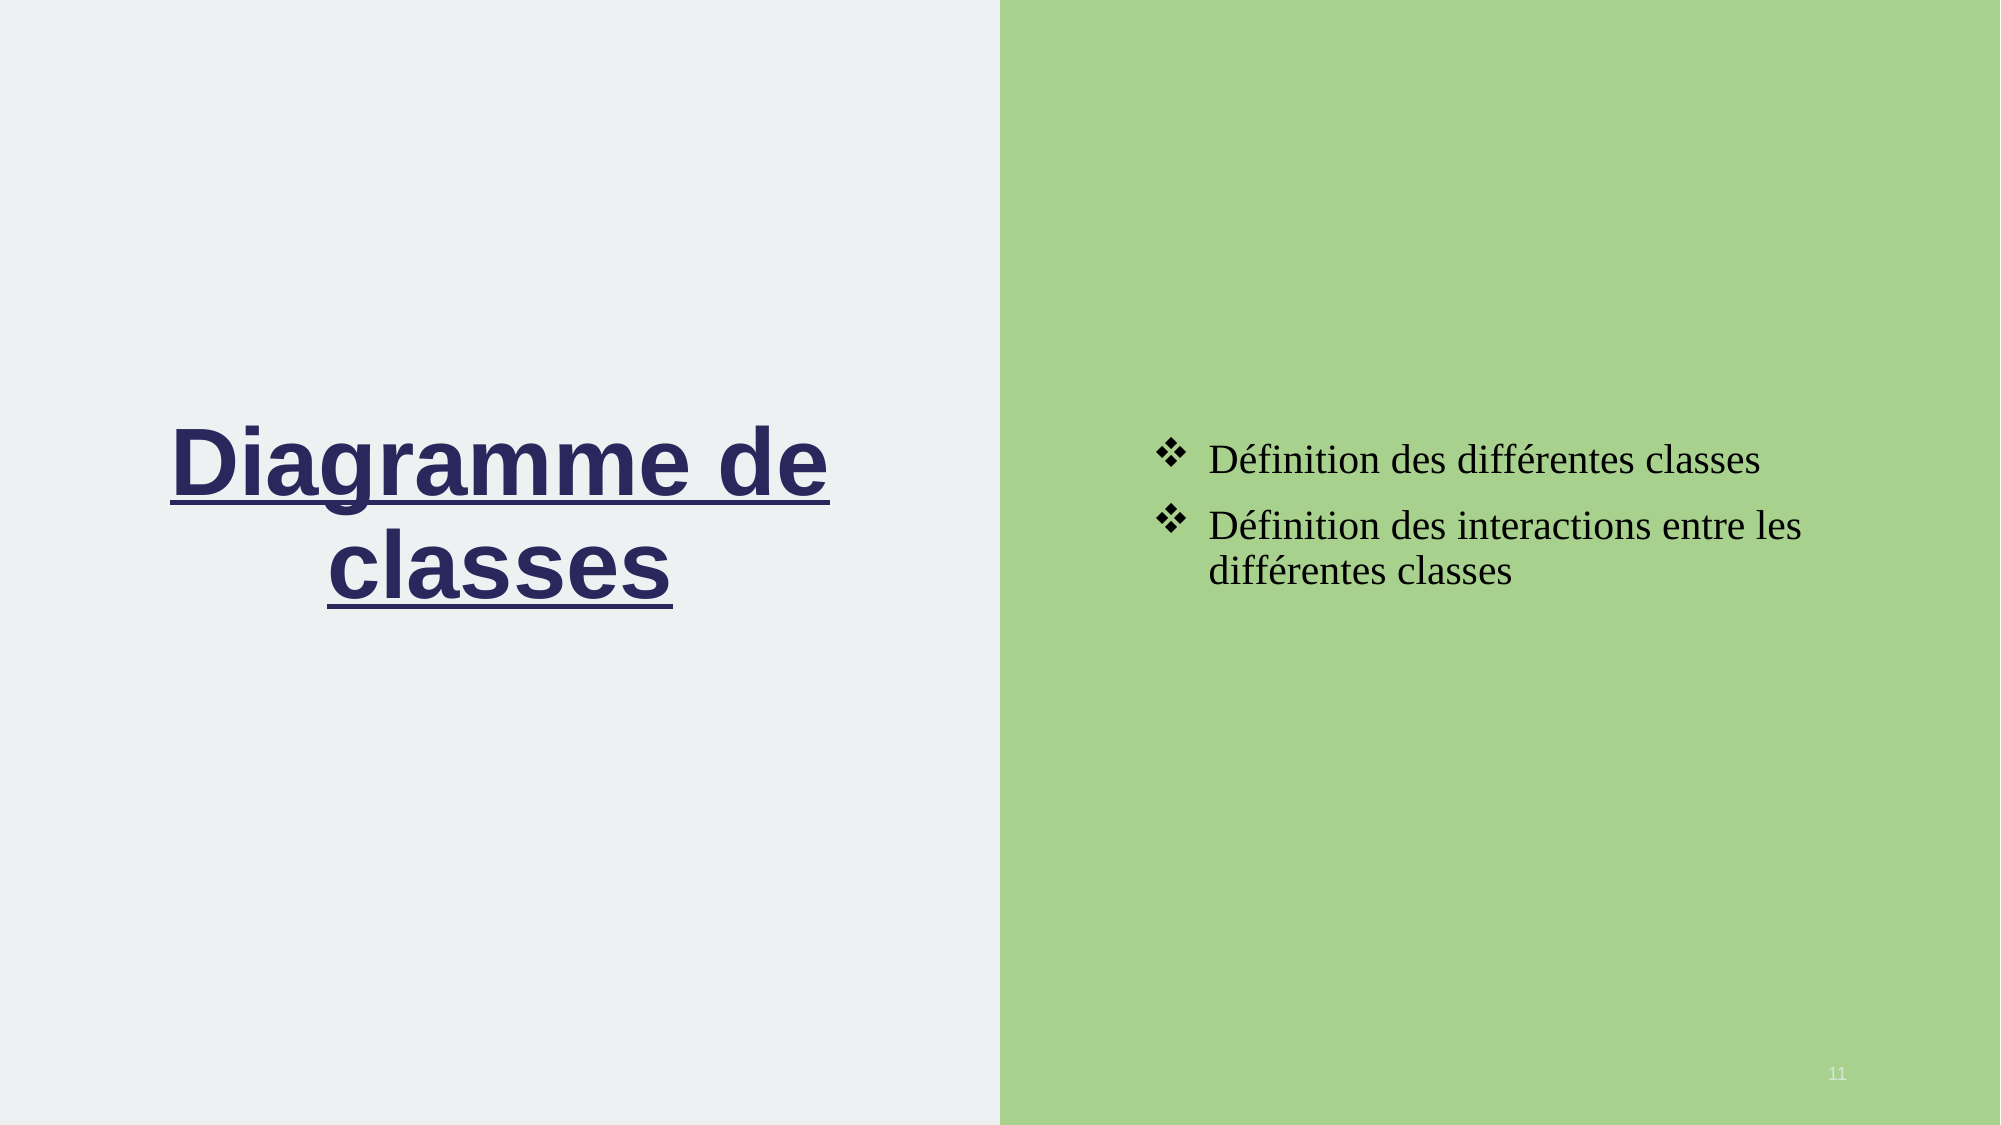

Définition des différentes classes
Définition des interactions entre les différentes classes
# Diagramme de classes
11